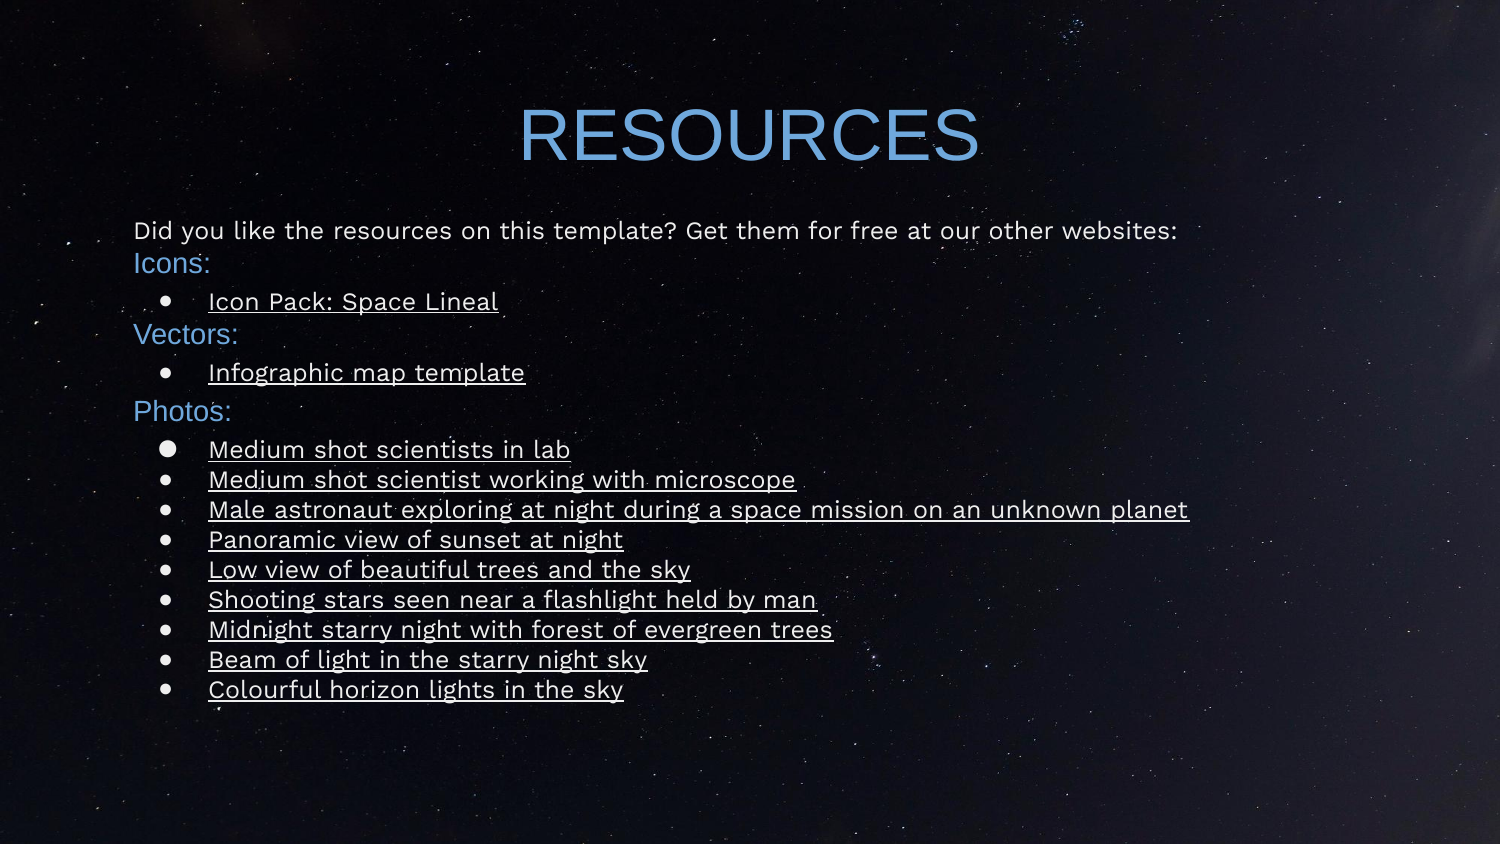

# RESOURCES
Did you like the resources on this template? Get them for free at our other websites:
Icons:
Icon Pack: Space Lineal
Vectors:
Infographic map template
Photos:
Medium shot scientists in lab
Medium shot scientist working with microscope
Male astronaut exploring at night during a space mission on an unknown planet
Panoramic view of sunset at night
Low view of beautiful trees and the sky
Shooting stars seen near a flashlight held by man
Midnight starry night with forest of evergreen trees
Beam of light in the starry night sky
Colourful horizon lights in the sky